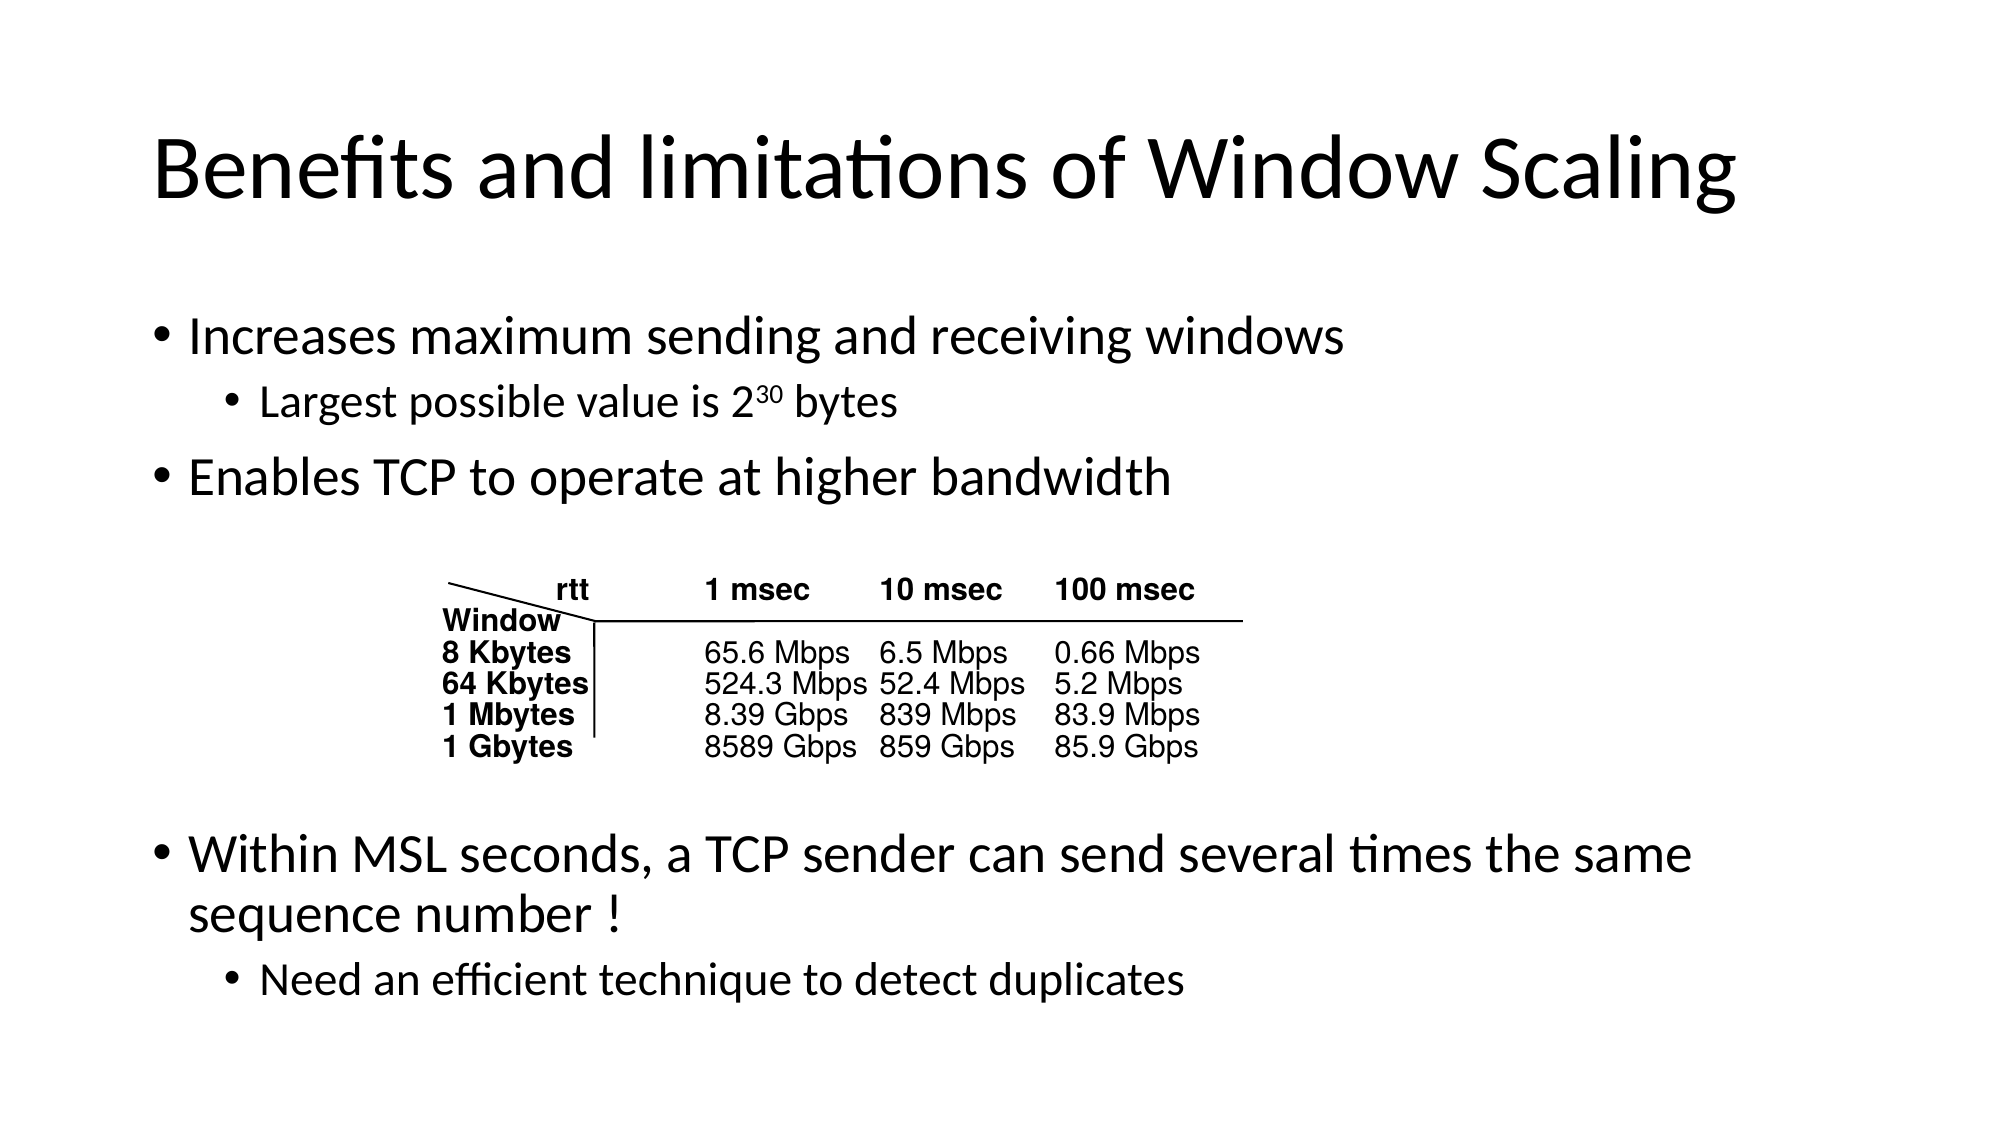

# Benefits and limitations of Window Scaling
Increases maximum sending and receiving windows
Largest possible value is 230 bytes
Enables TCP to operate at higher bandwidth
Within MSL seconds, a TCP sender can send several times the same sequence number !
Need an efficient technique to detect duplicates
	   rtt 		1 msec	10 msec	100 msec
Window
8 Kbytes		65.6 Mbps	6.5 Mbps	0.66 Mbps
64 Kbytes		524.3 Mbps	52.4 Mbps	5.2 Mbps
1 Mbytes		8.39 Gbps	839 Mbps	83.9 Mbps
1 Gbytes		8589 Gbps	859 Gbps	85.9 Gbps